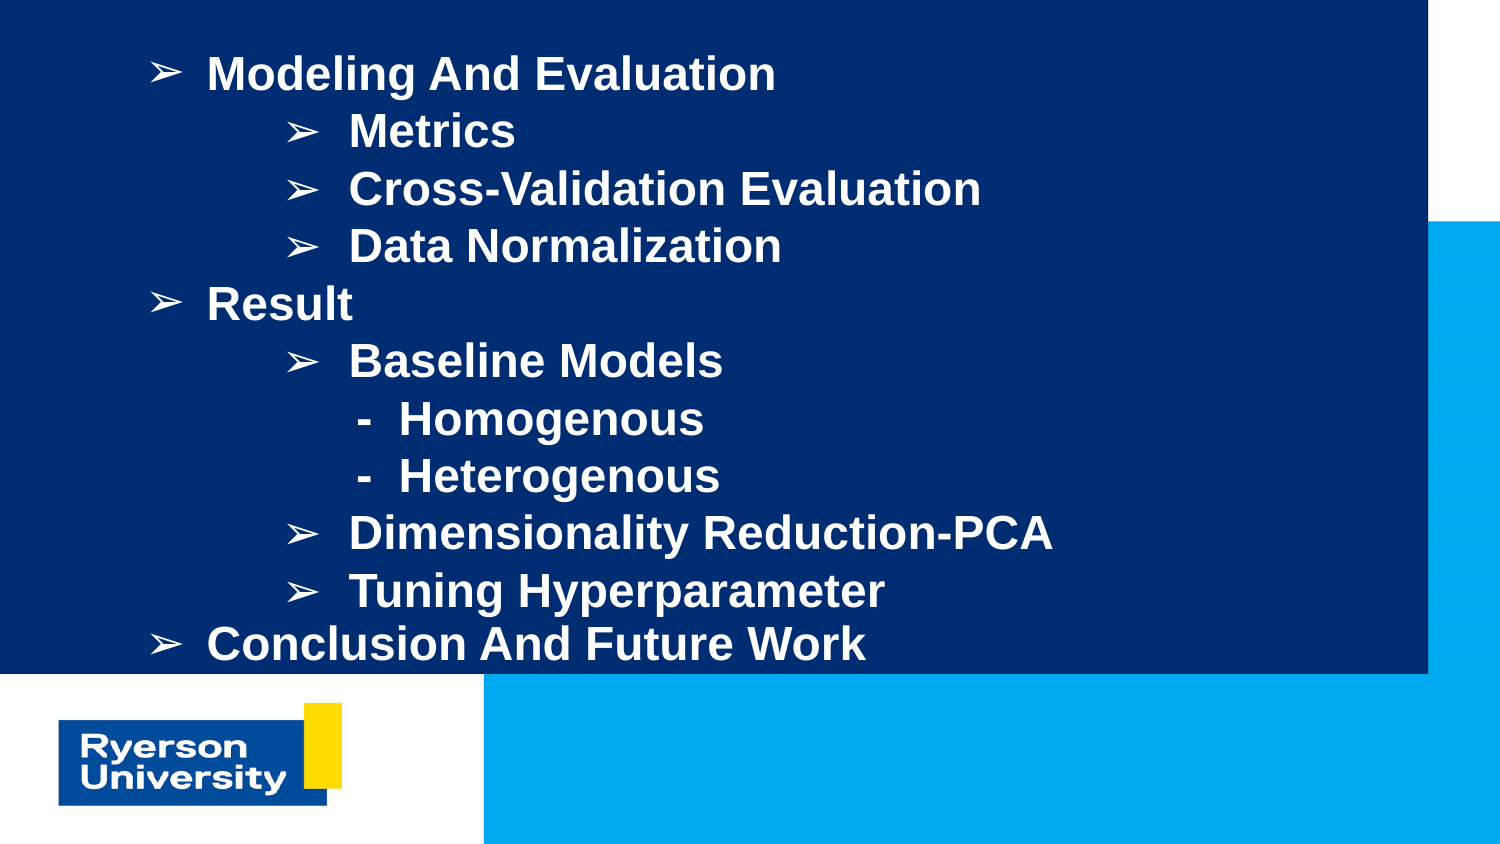

# Modeling And Evaluation
➢  Metrics
➢  Cross-Validation Evaluation
➢  Data Normalization
Result
➢  Baseline Models
⁃  Homogenous
⁃  Heterogenous
➢  Dimensionality Reduction-PCA
➢  Tuning Hyperparameter
Conclusion And Future Work